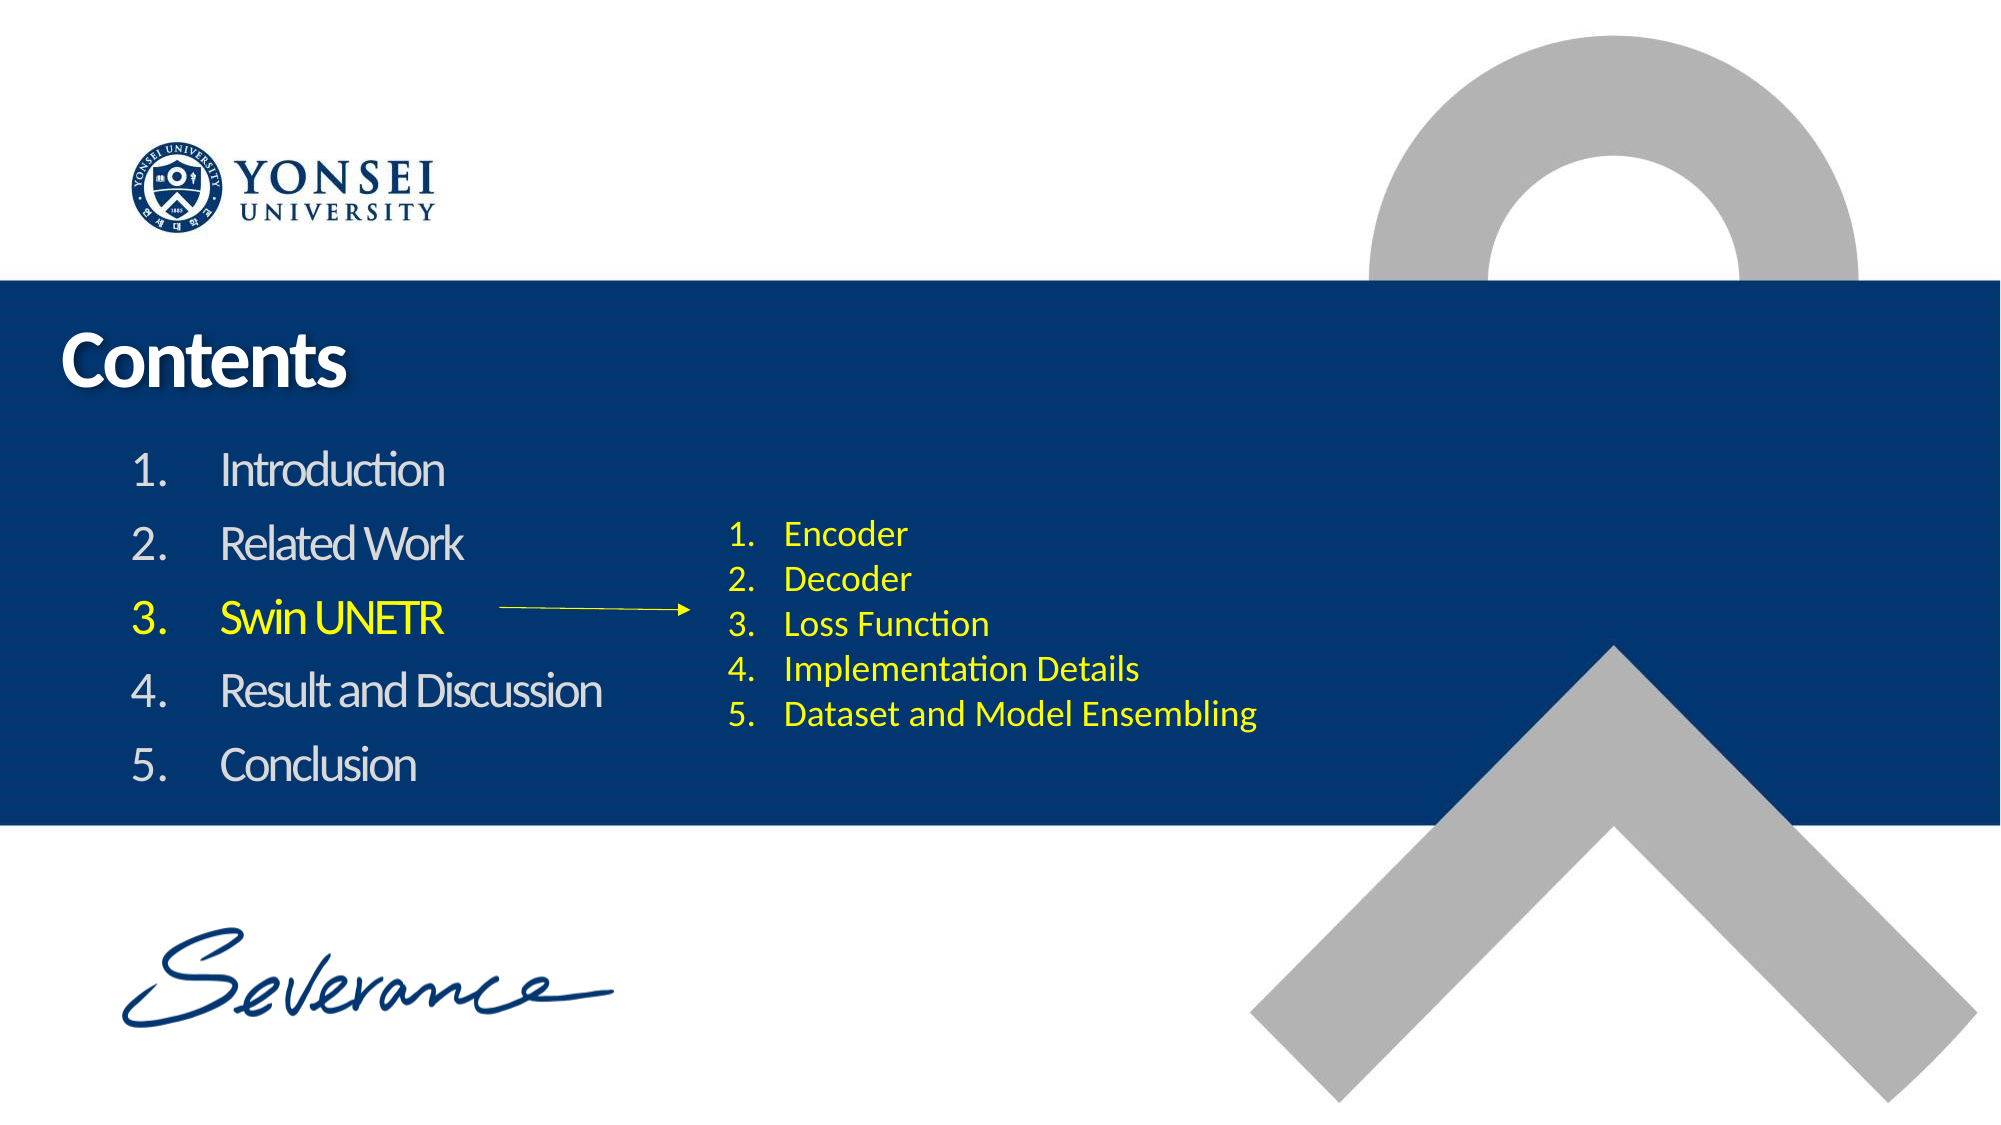

Contents
Introduction
Related Work
Swin UNETR
Result and Discussion
Conclusion
Encoder
Decoder
Loss Function
Implementation Details
Dataset and Model Ensembling